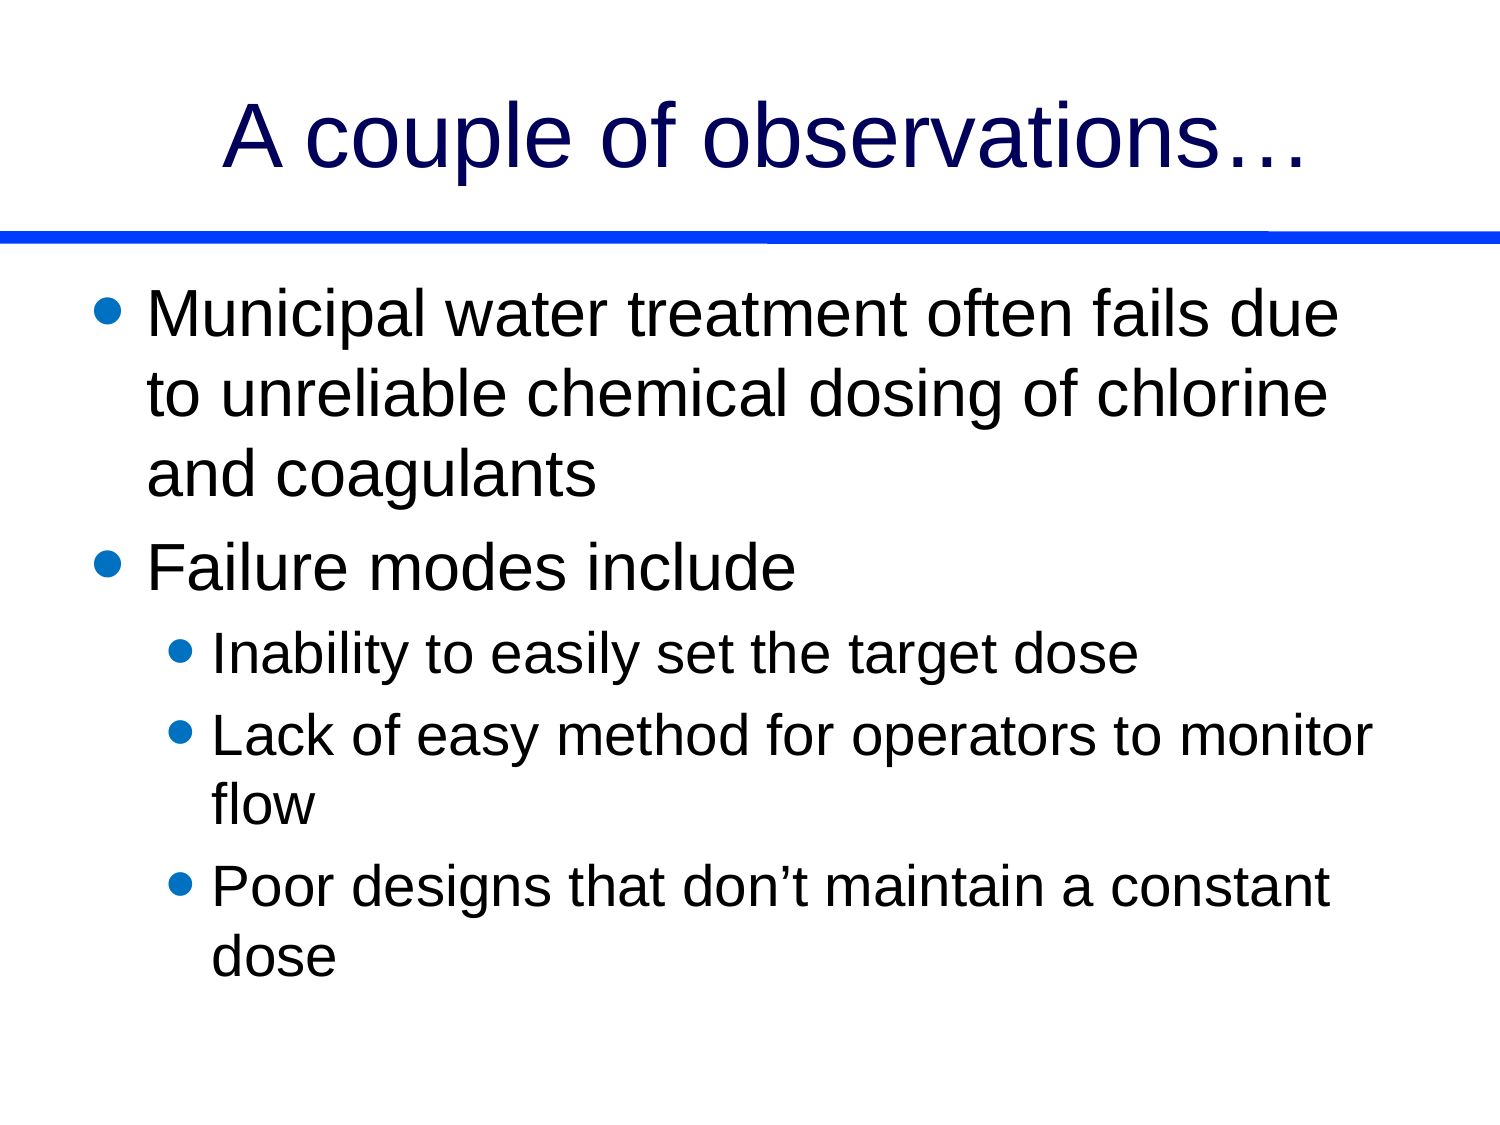

# A couple of observations…
Municipal water treatment often fails due to unreliable chemical dosing of chlorine and coagulants
Failure modes include
Inability to easily set the target dose
Lack of easy method for operators to monitor flow
Poor designs that don’t maintain a constant dose